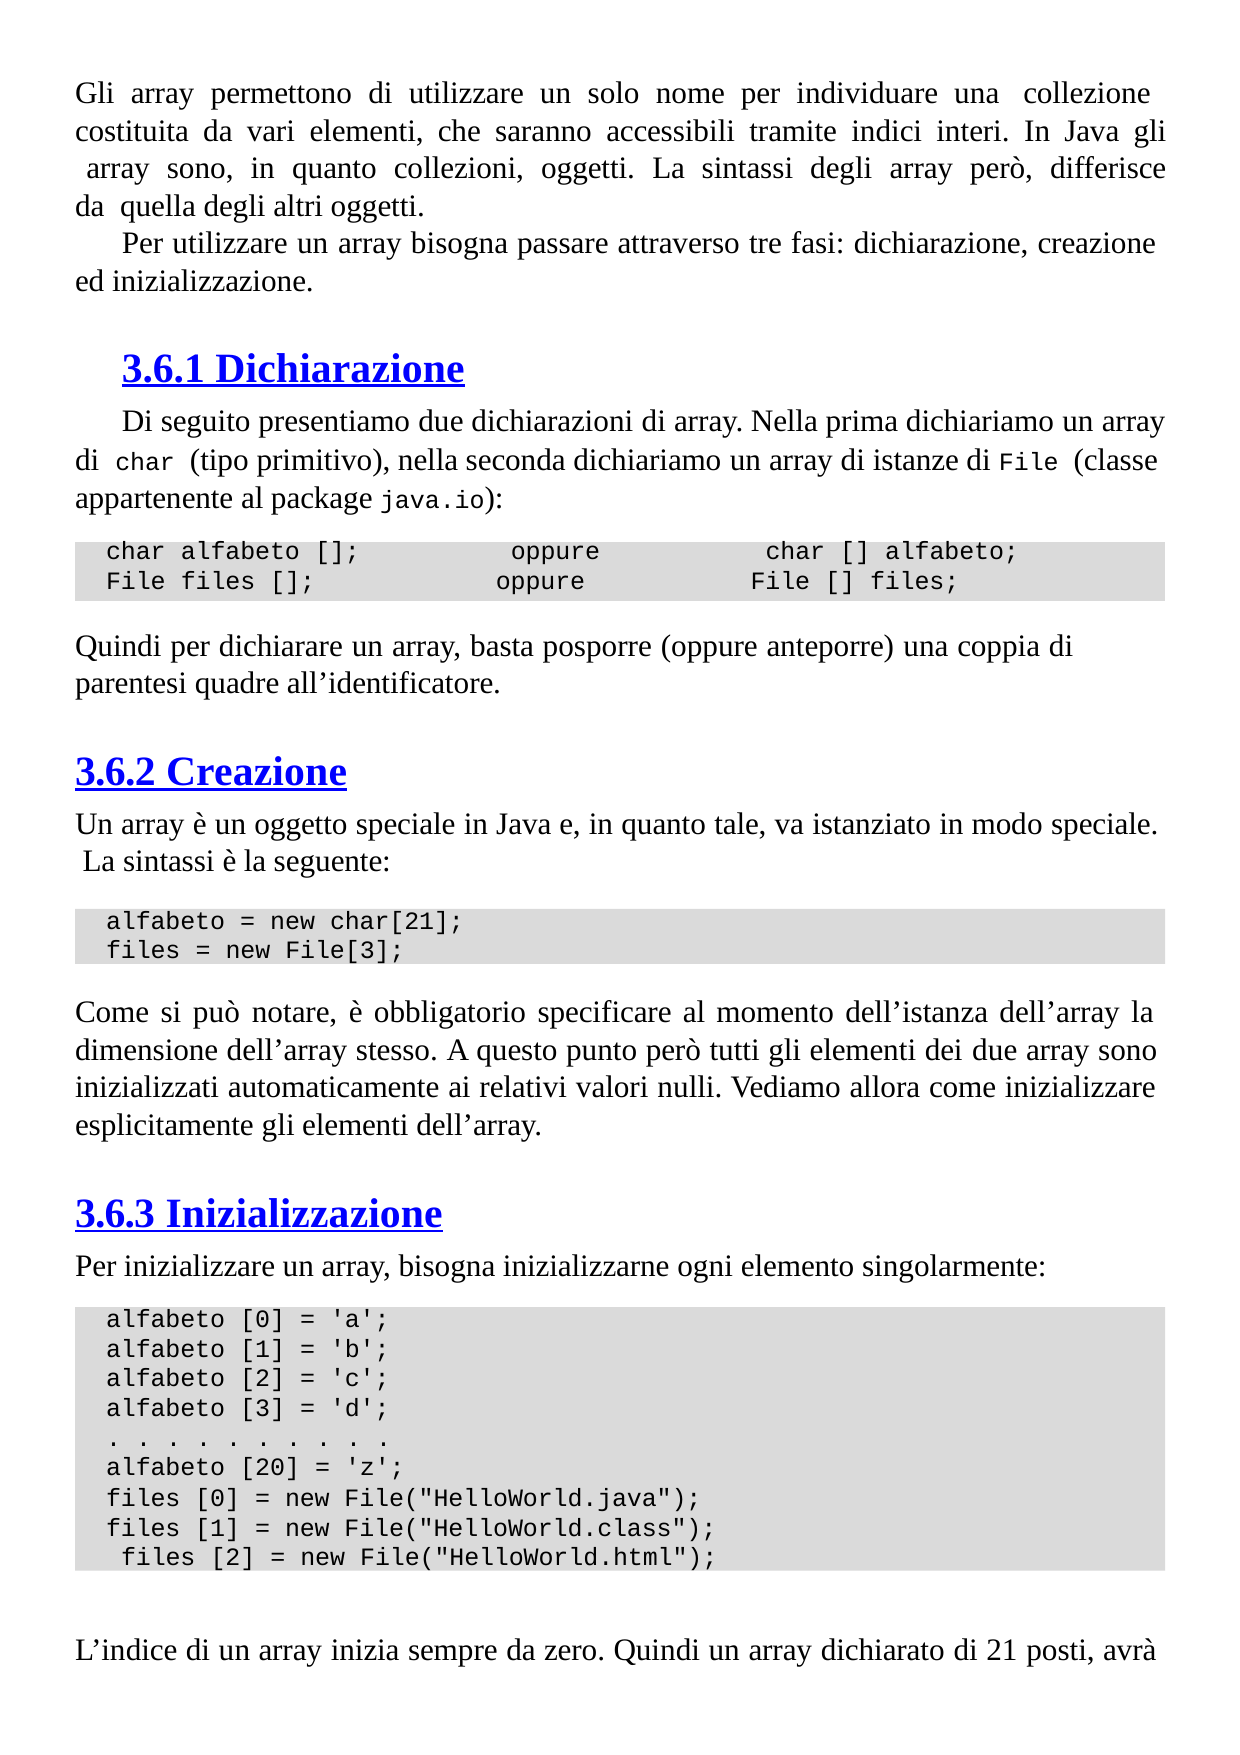

Gli array permettono di utilizzare un solo nome per individuare una collezione  costituita da vari elementi, che saranno accessibili tramite indici interi. In Java gli  array sono, in quanto collezioni, oggetti. La sintassi degli array però, differisce da  quella degli altri oggetti.
Per utilizzare un array bisogna passare attraverso tre fasi: dichiarazione, creazione  ed inizializzazione.

3.6.1 Dichiarazione
Di seguito presentiamo due dichiarazioni di array. Nella prima dichiariamo un array di  char (tipo primitivo), nella seconda dichiariamo un array di istanze di File (classe  appartenente al package java.io):
| char alfabeto []; | oppure | char [] alfabeto; |
| --- | --- | --- |
| File files []; | oppure | File [] files; |
Quindi per dichiarare un array, basta posporre (oppure anteporre) una coppia di  parentesi quadre all’identificatore.

3.6.2 Creazione
Un array è un oggetto speciale in Java e, in quanto tale, va istanziato in modo speciale.  La sintassi è la seguente:
alfabeto = new char[21];
files = new File[3];
Come si può notare, è obbligatorio specificare al momento dell’istanza dell’array la  dimensione dell’array stesso. A questo punto però tutti gli elementi dei due array sono  inizializzati automaticamente ai relativi valori nulli. Vediamo allora come inizializzare  esplicitamente gli elementi dell’array.

3.6.3 Inizializzazione
Per inizializzare un array, bisogna inizializzarne ogni elemento singolarmente:
alfabeto [0] = 'a';
alfabeto [1] = 'b';
alfabeto [2] = 'c';
alfabeto [3] = 'd';
. . . . . . . . . .
alfabeto [20] = 'z';
files [0] = new File("HelloWorld.java");  files [1] = new File("HelloWorld.class");  files [2] = new File("HelloWorld.html");
L’indice di un array inizia sempre da zero. Quindi un array dichiarato di 21 posti, avrà